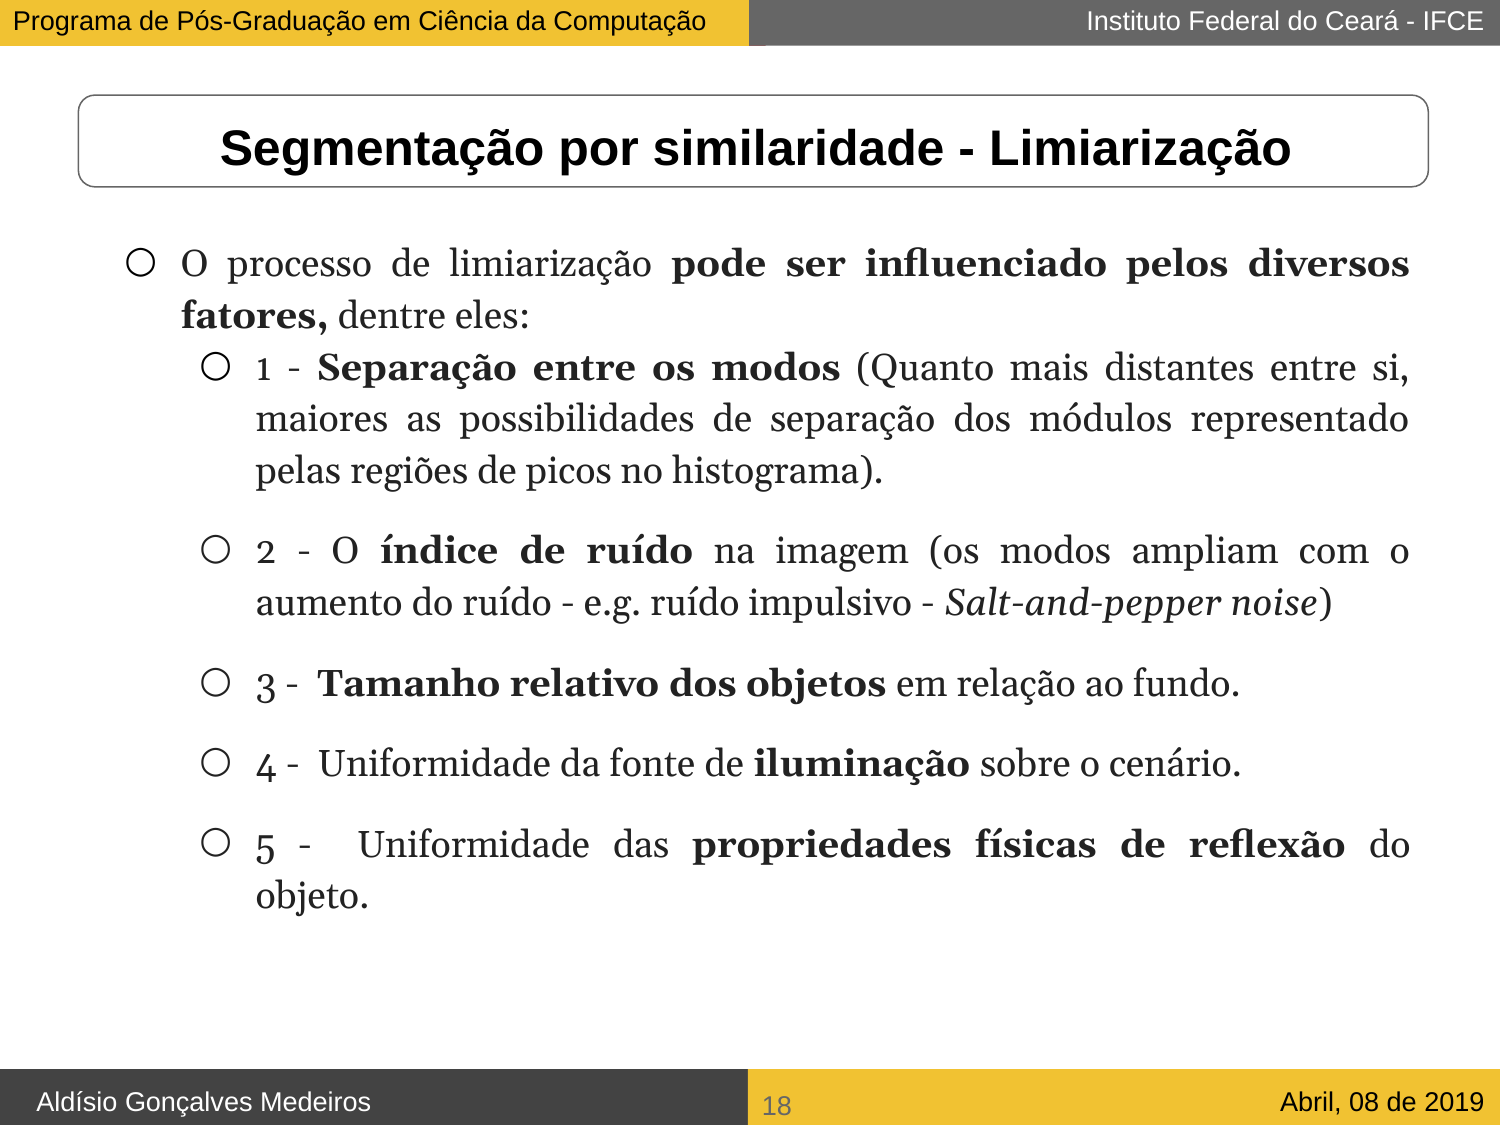

# Segmentação por similaridade - Limiarização
O processo de limiarização pode ser influenciado pelos diversos fatores, dentre eles:
1 - Separação entre os modos (Quanto mais distantes entre si, maiores as possibilidades de separação dos módulos representado pelas regiões de picos no histograma).

2 - O índice de ruído na imagem (os modos ampliam com o aumento do ruído - e.g. ruído impulsivo - Salt-and-pepper noise)

3 -  Tamanho relativo dos objetos em relação ao fundo.

4 -  Uniformidade da fonte de iluminação sobre o cenário.

5 -  Uniformidade das propriedades físicas de reflexão do objeto.
18